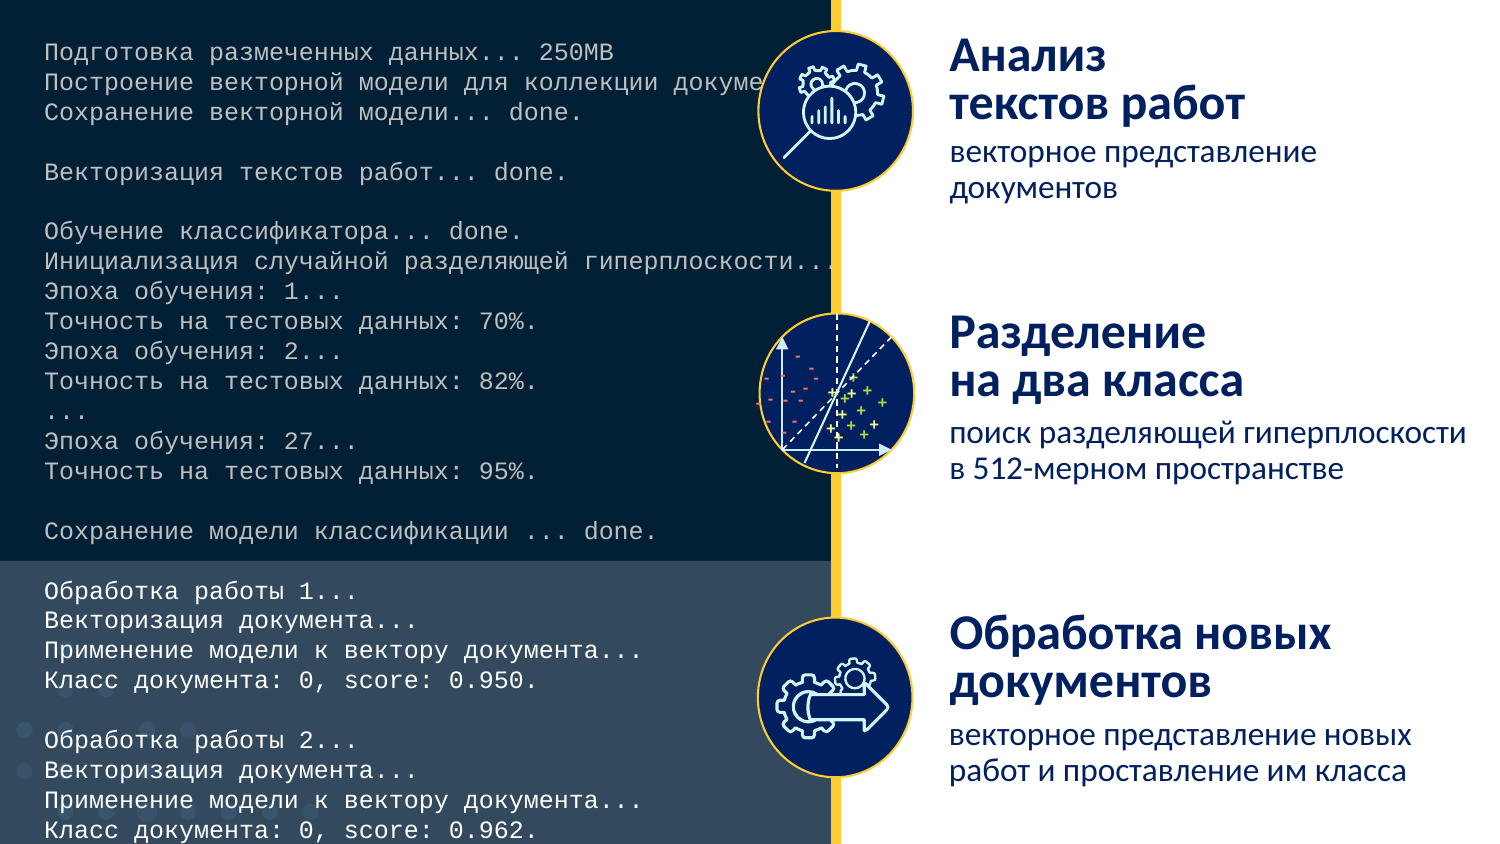

Анализ
текстов работ
Подготовка размеченных данных... 250MB
Построение векторной модели для коллекции документов... done.
Сохранение векторной модели... done.

Векторизация текстов работ... done.

Обучение классификатора... done.
Инициализация случайной разделяющей гиперплоскости... done.
Эпоха обучения: 1...
Точность на тестовых данных: 70%.
Эпоха обучения: 2...
Точность на тестовых данных: 82%.
...
Эпоха обучения: 27...
Точность на тестовых данных: 95%.

Сохранение модели классификации ... done.

Обработка работы 1...
Векторизация документа...
Применение модели к вектору документа...
Класс документа: 0, score: 0.950.

Обработка работы 2...
Векторизация документа...
Применение модели к вектору документа...
Класс документа: 0, score: 0.962.

векторное представление документов
Разделение
на два класса

-
-
-
-
+
-
-
-
+
+
+
+
-
-
-
-
+
+
+
-
-
+
+
+
-
+
+
поиск разделяющей гиперплоскости
в 512-мерном пространстве

Обработка новых
документов

векторное представление новых
работ и проставление им класса